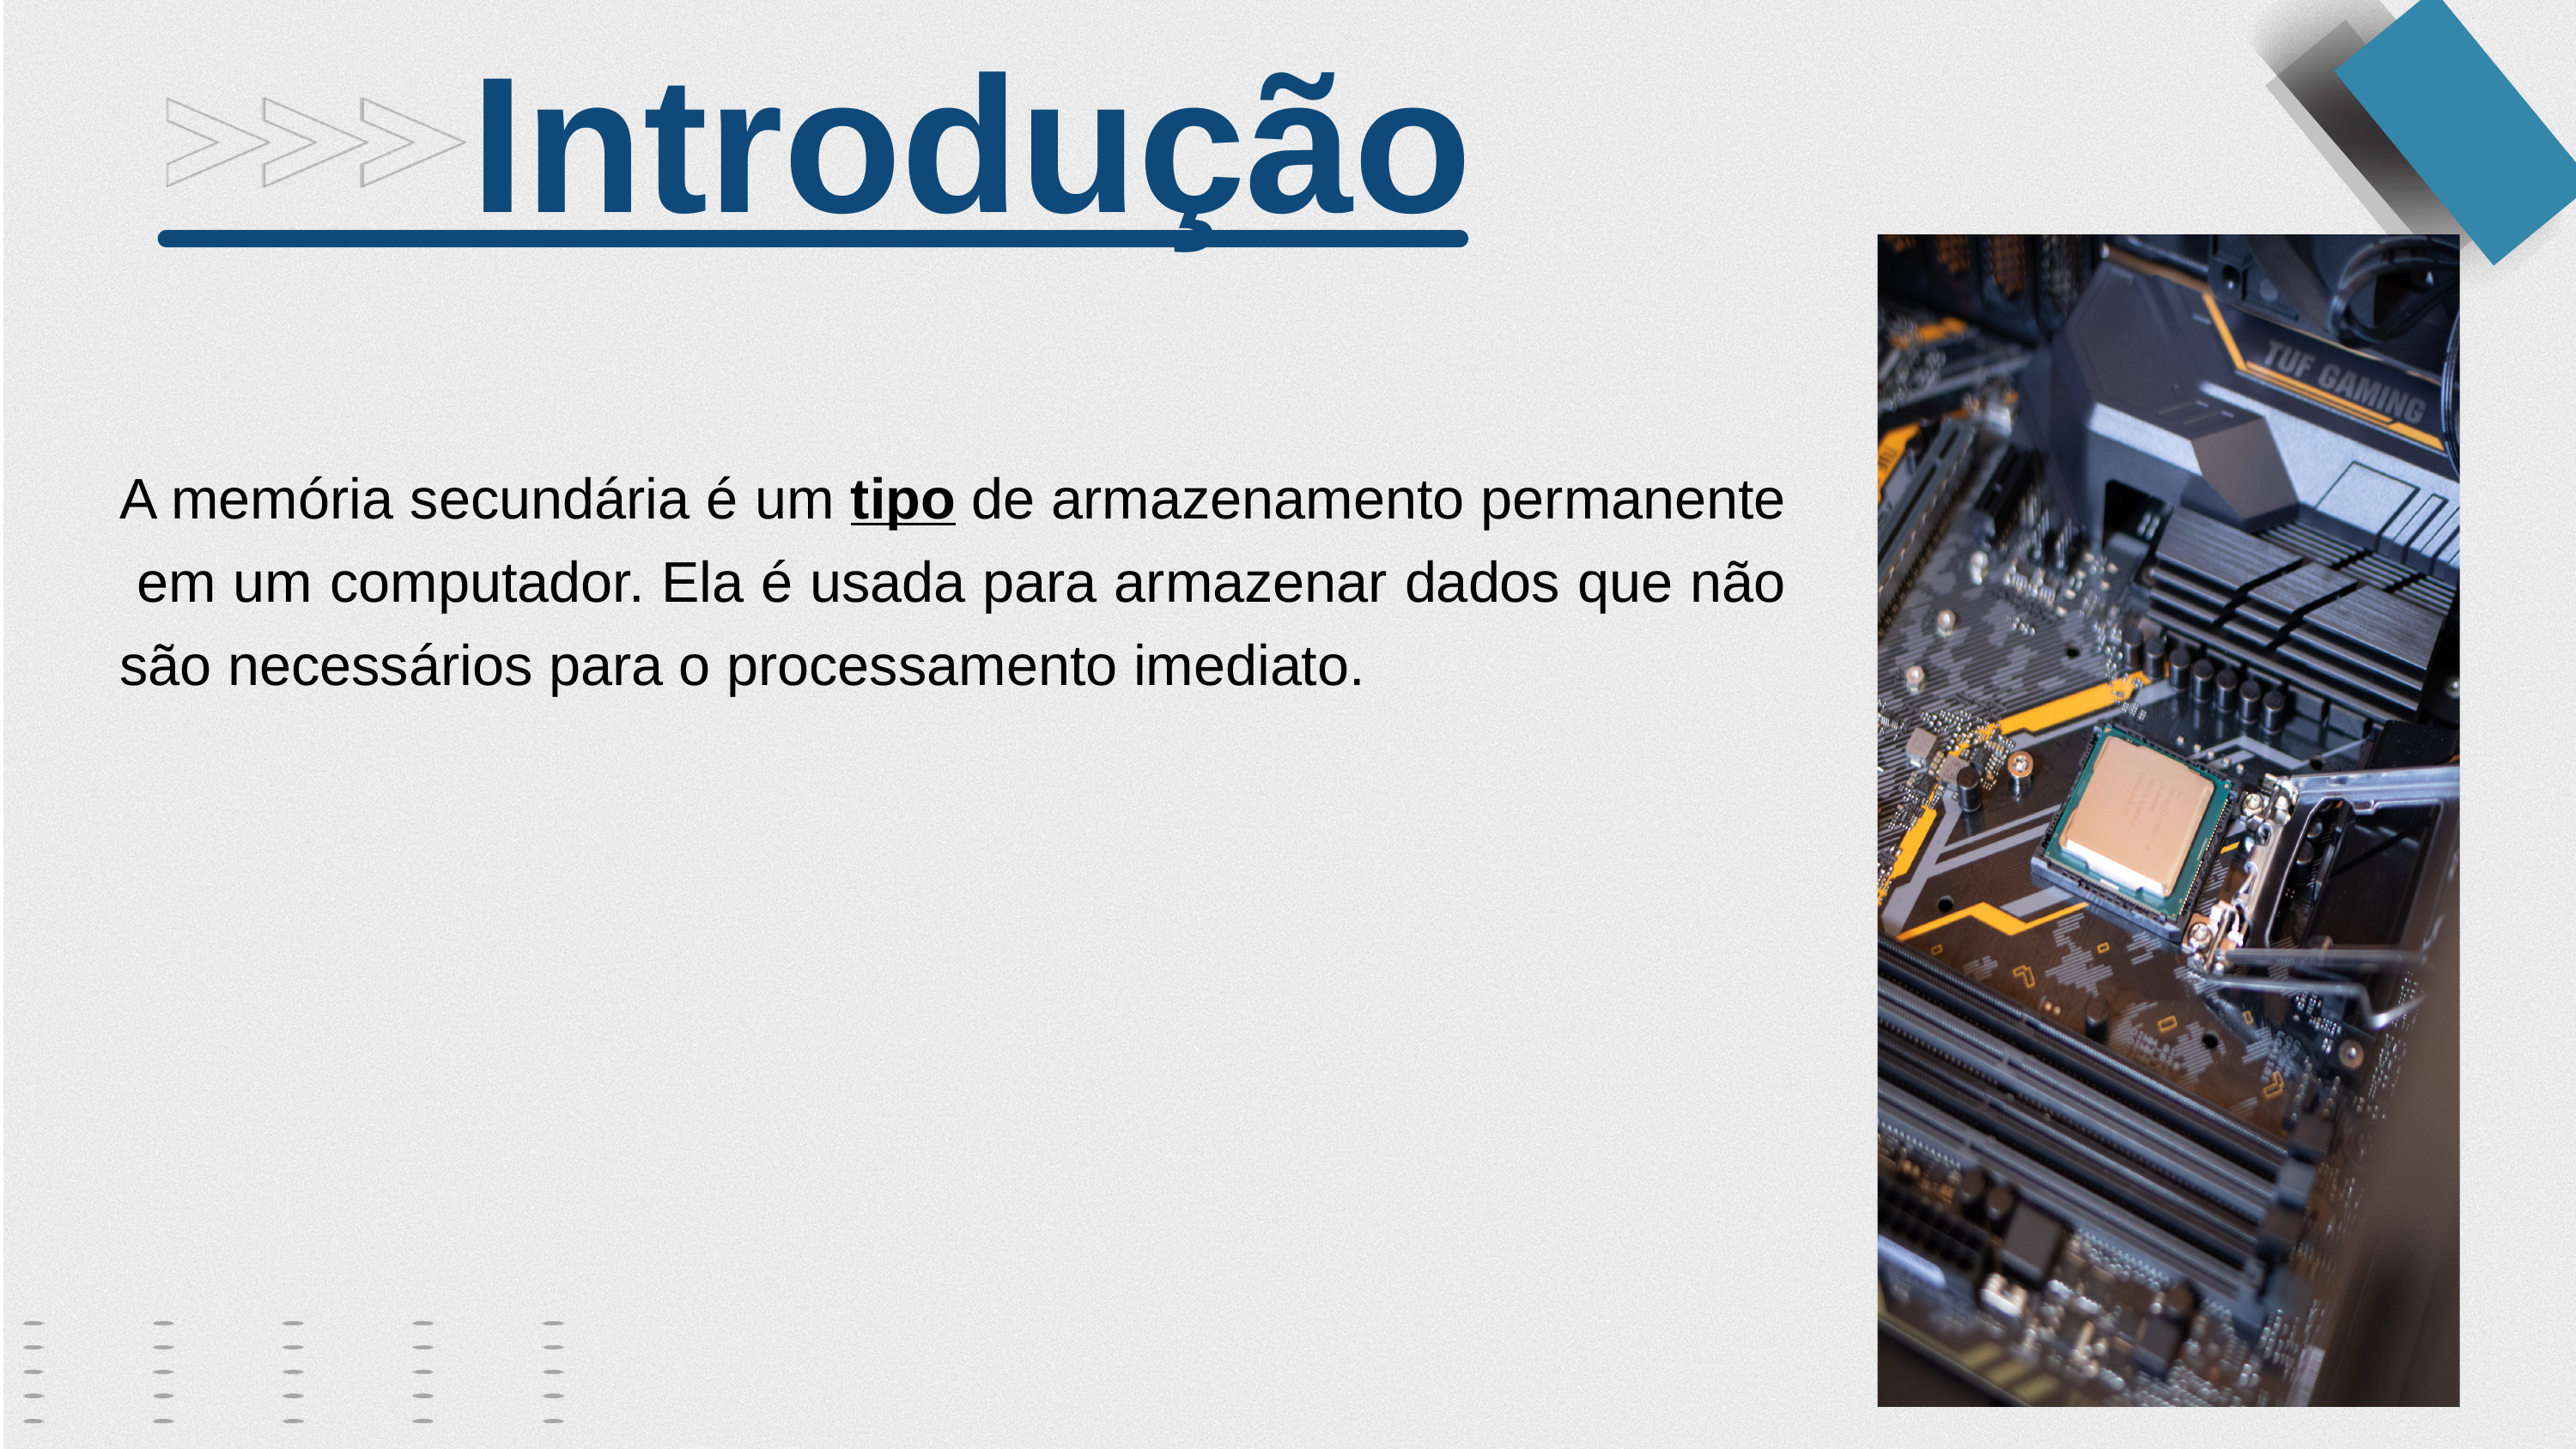

Introdução

A memória secundária é um tipo de armazenamento permanente  em um computador. Ela é usada para armazenar dados que não são necessários para o processamento imediato.